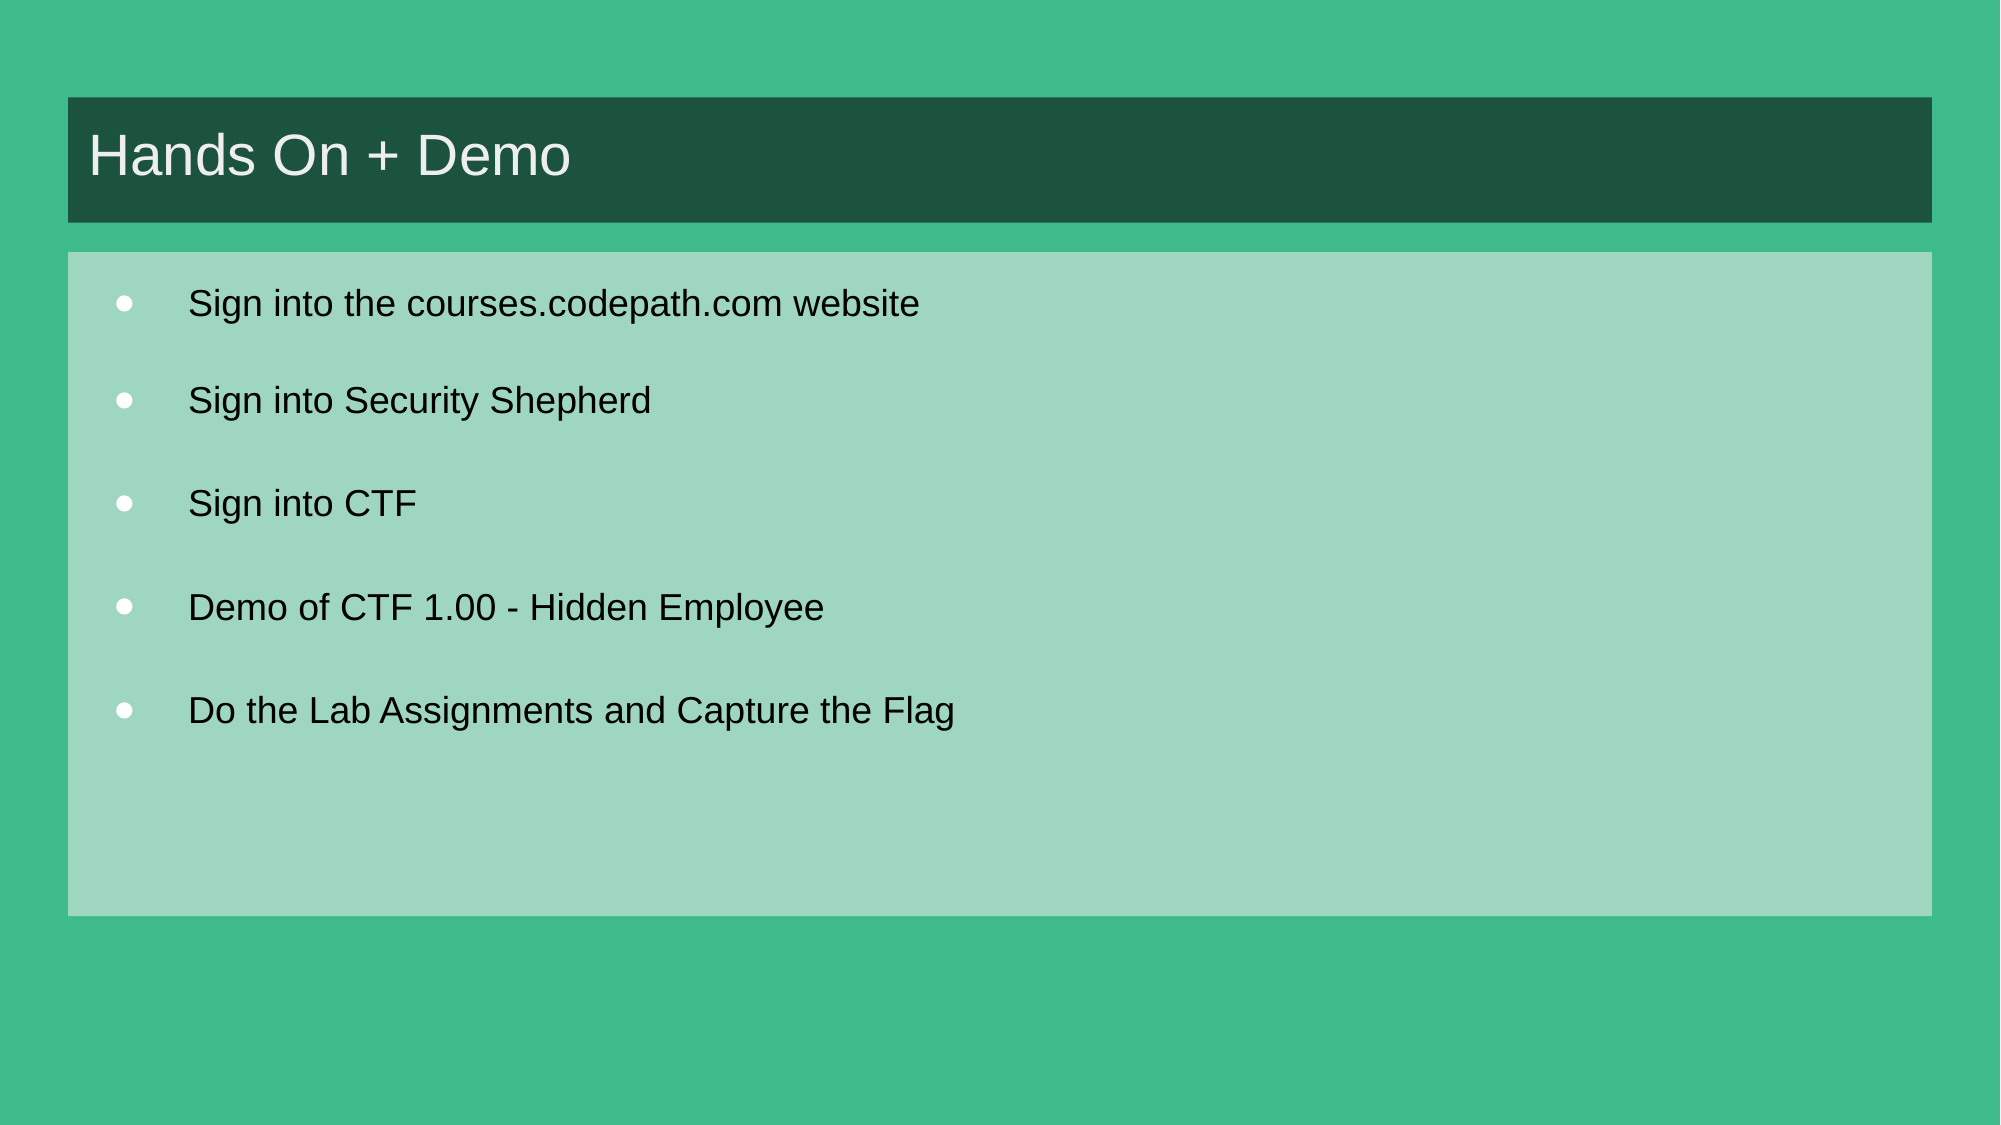

# Hands On + Demo
Sign into the courses.codepath.com website
Sign into Security Shepherd
Sign into CTF
Demo of CTF 1.00 - Hidden Employee
Do the Lab Assignments and Capture the Flag